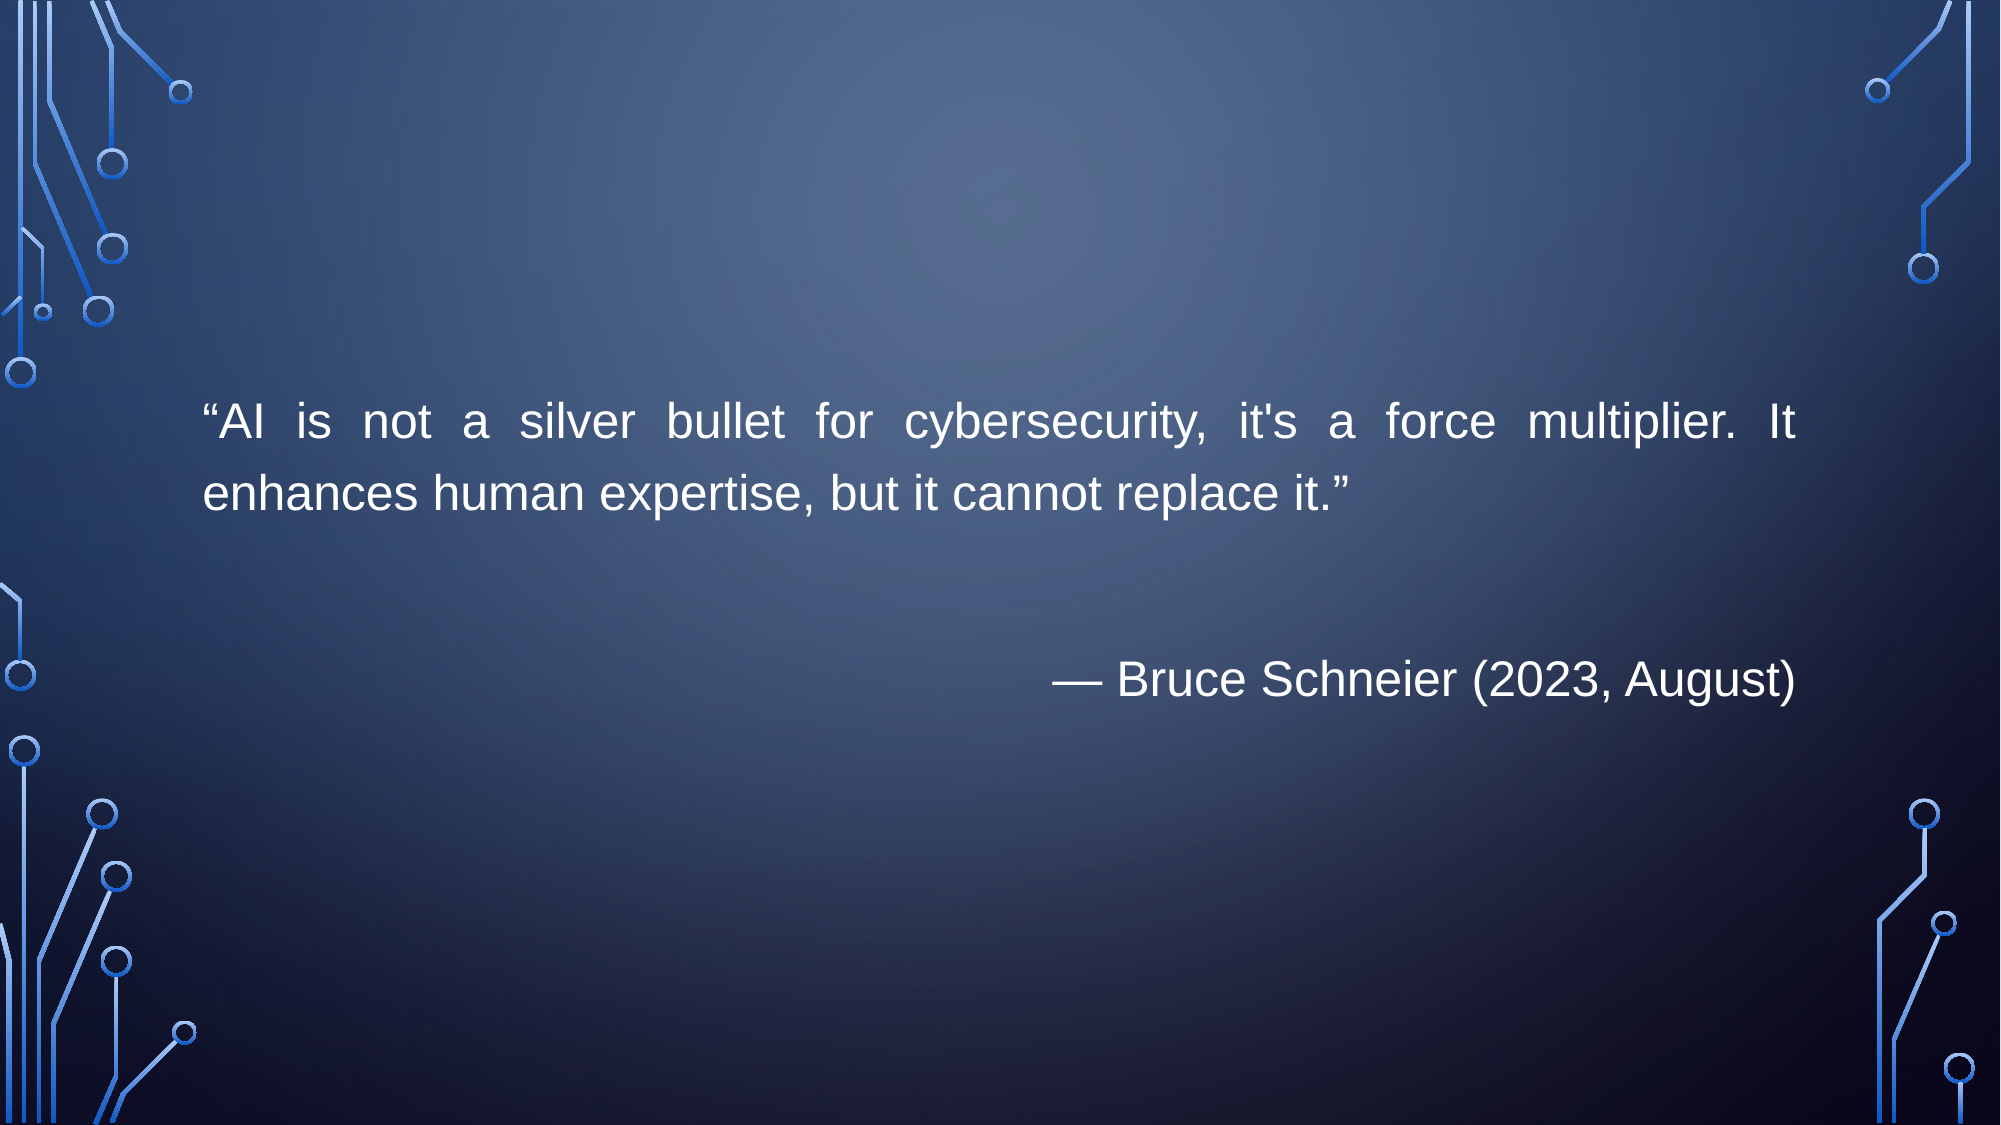

“AI is not a silver bullet for cybersecurity, it's a force multiplier. It enhances human expertise, but it cannot replace it.”

— Bruce Schneier (2023, August)